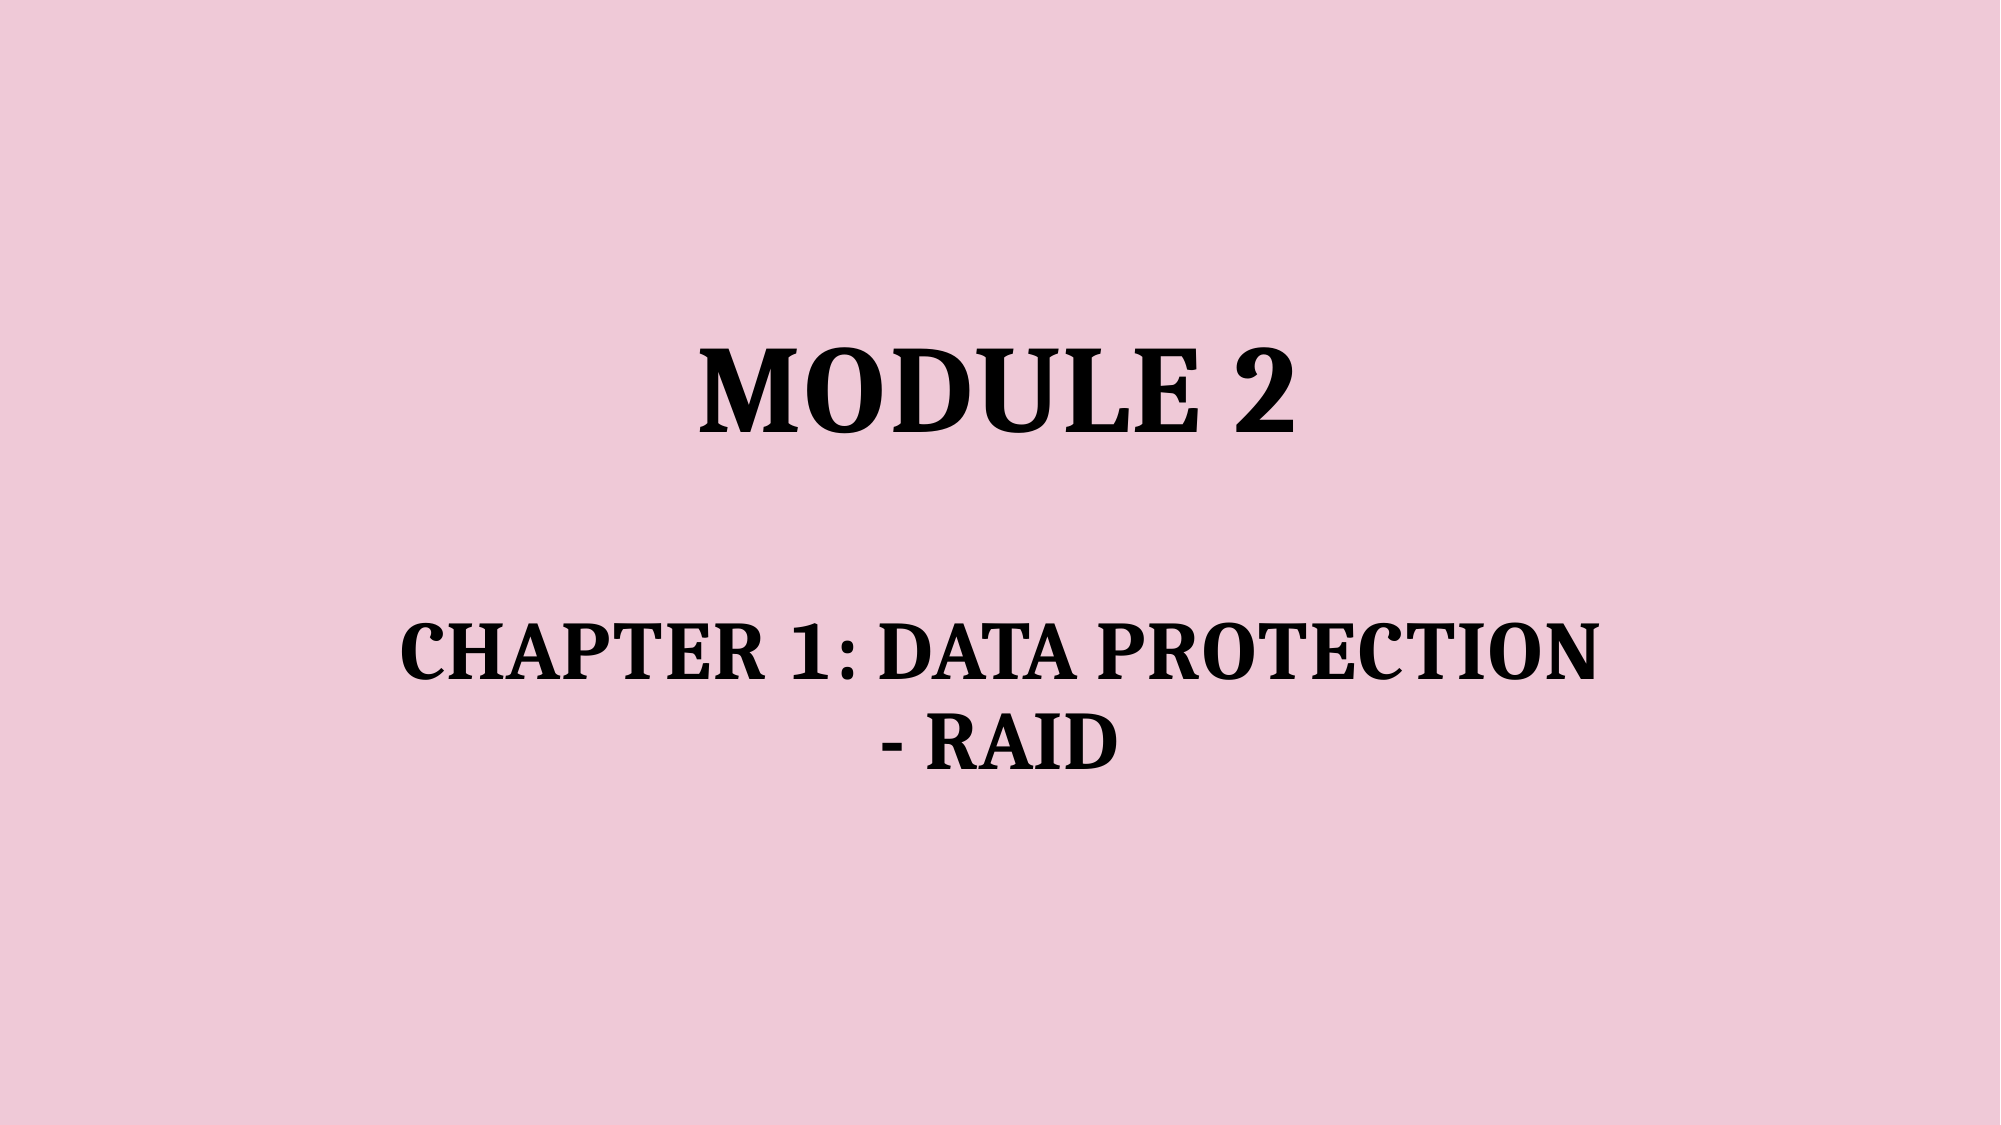

# MODULE 2
CHAPTER 1: DATA PROTECTION - RAID